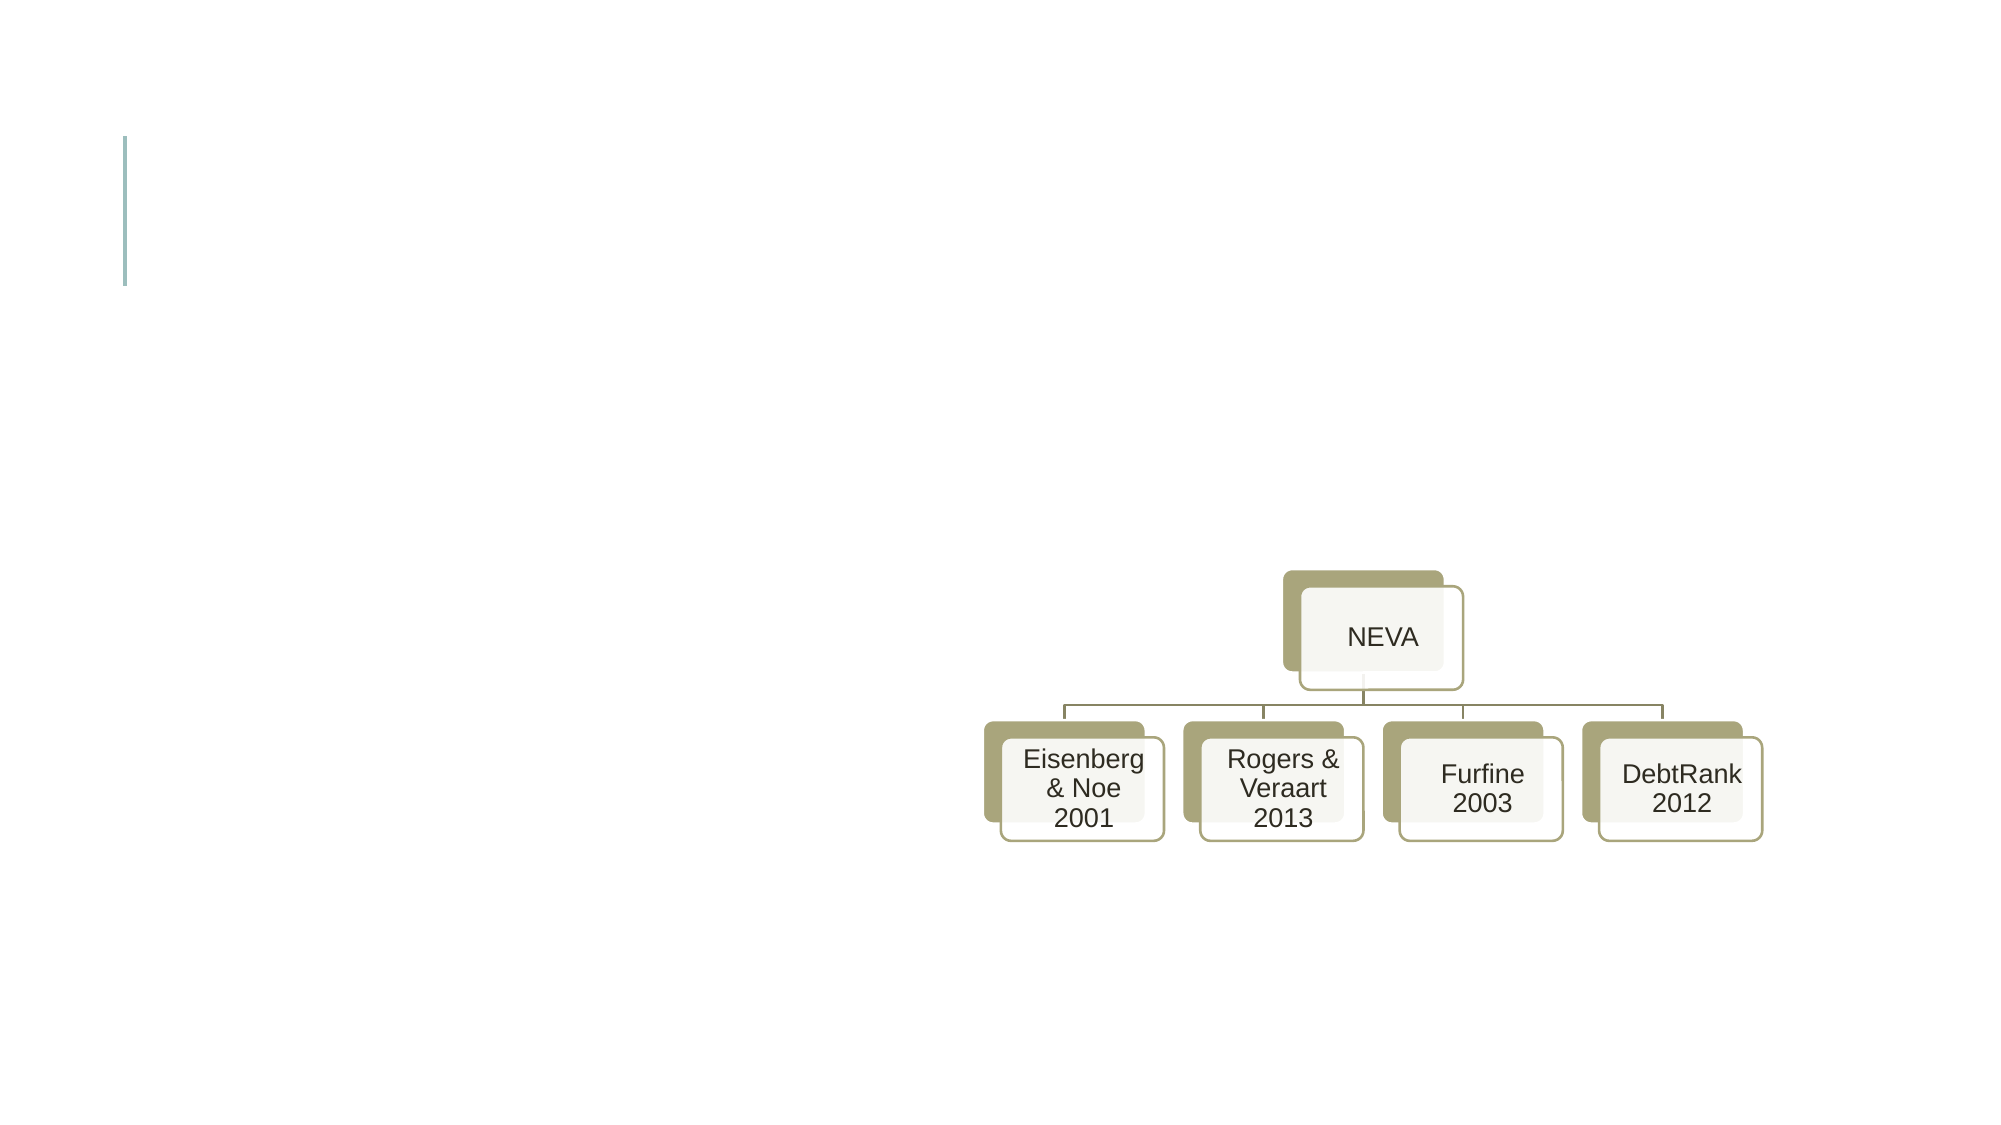

#

NEVA
Eisenberg & Noe 2001
Rogers & Veraart 2013
Furfine 2003
DebtRank 2012